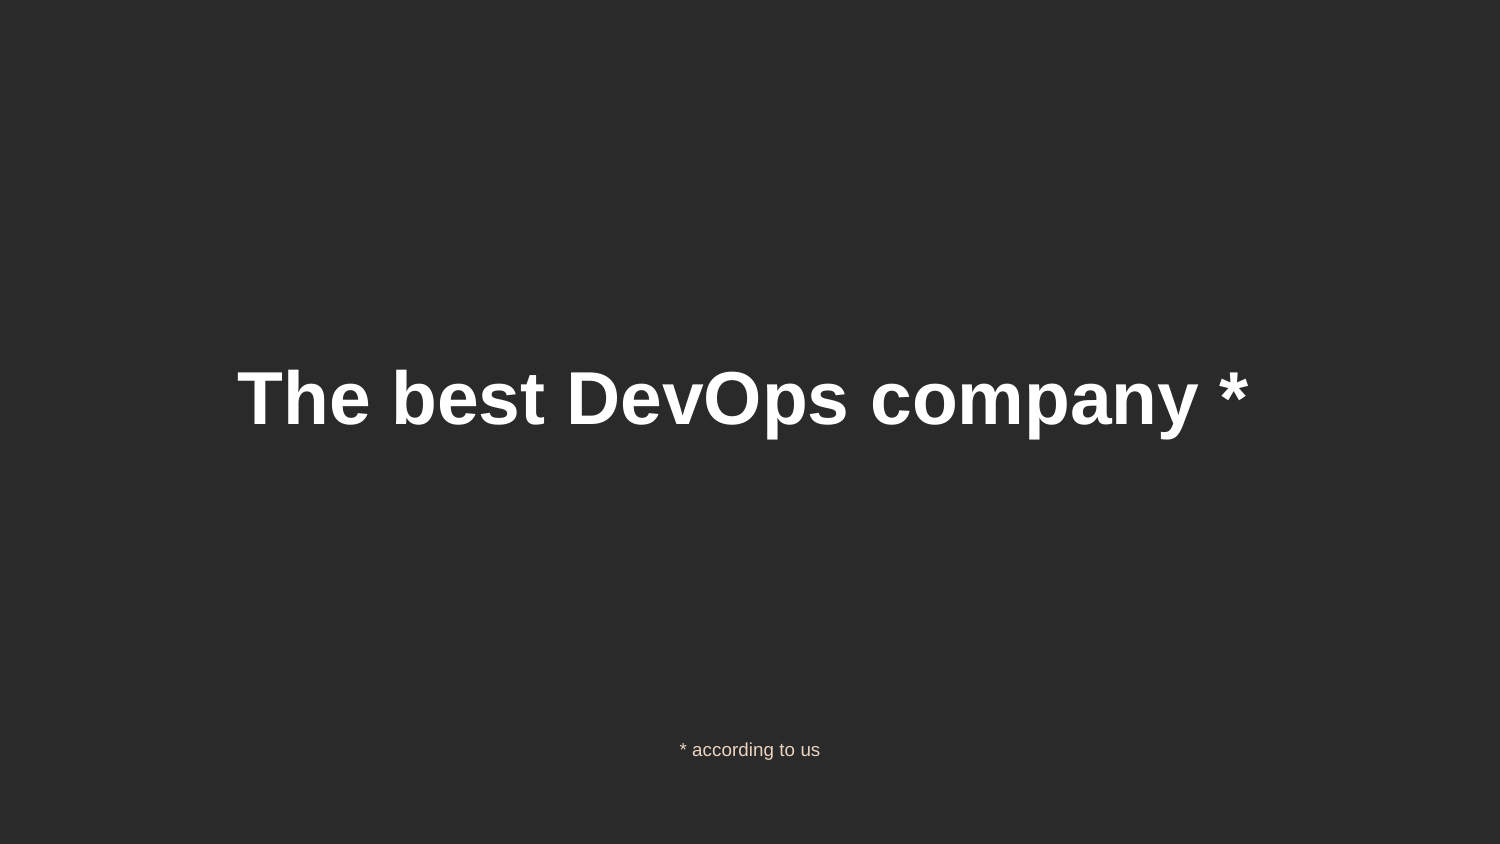

The best DevOps company *
* according to us